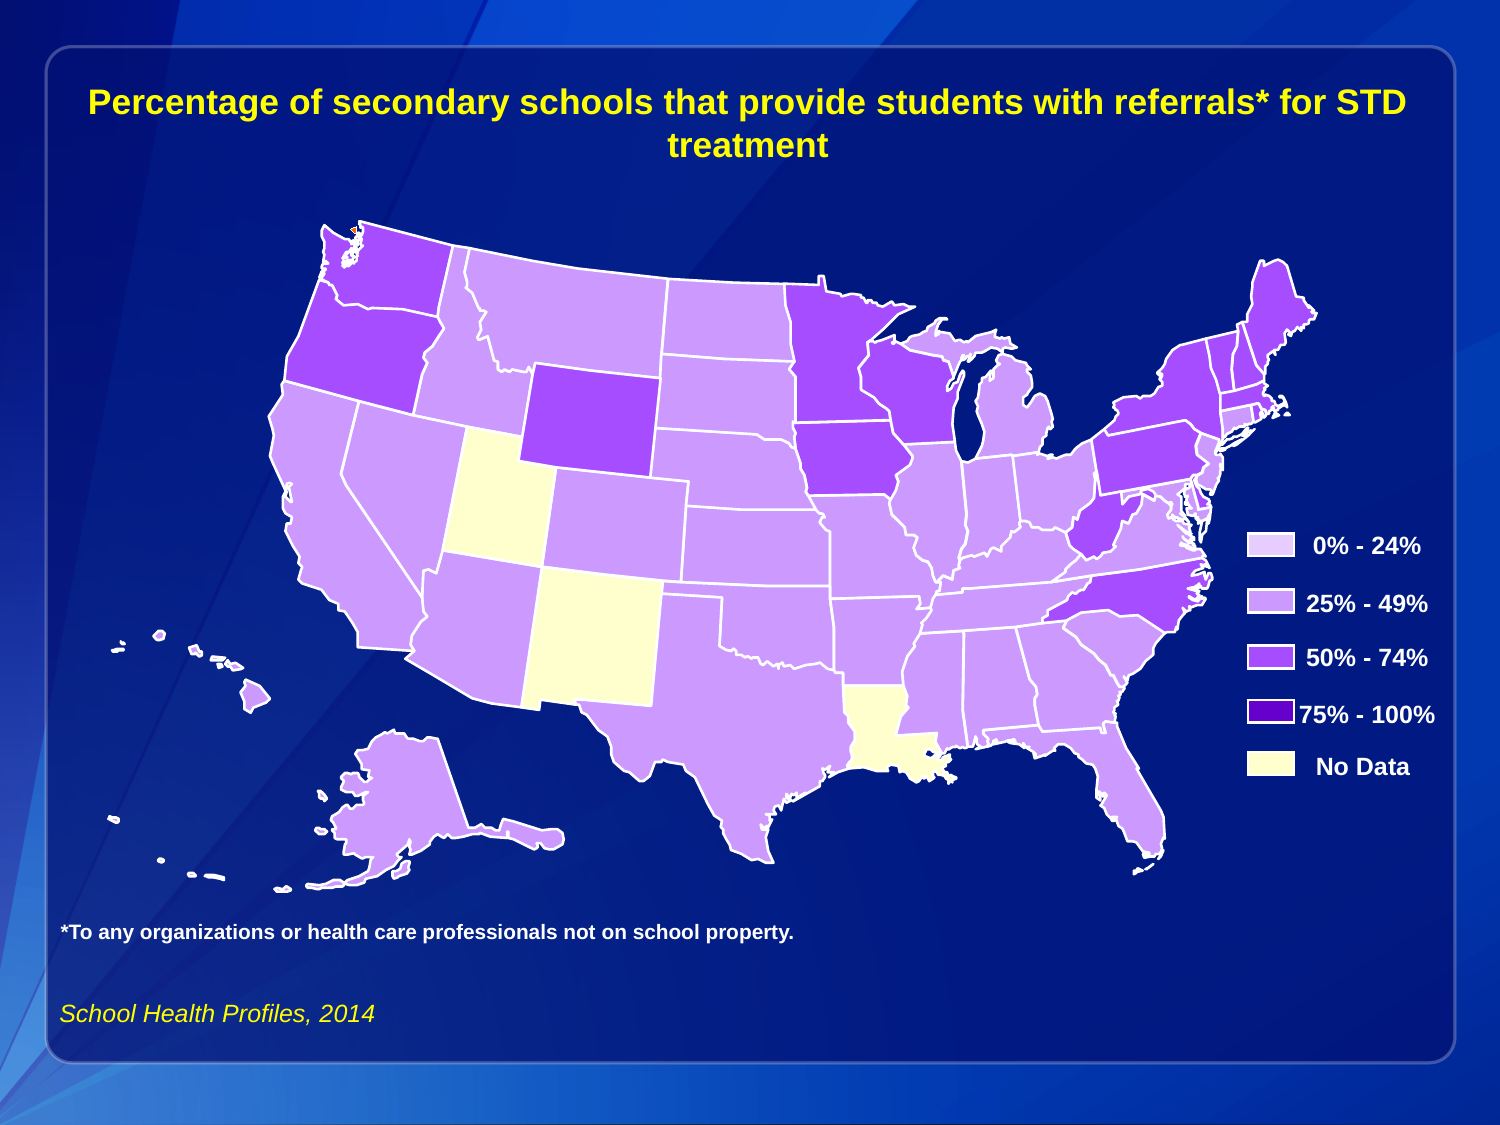

Percentage of secondary schools that provide students with referrals* for STD treatment

0% - 24%

25% - 49%

50% - 74%

75% - 100%

No Data

*To any organizations or health care professionals not on school property.
School Health Profiles, 2014